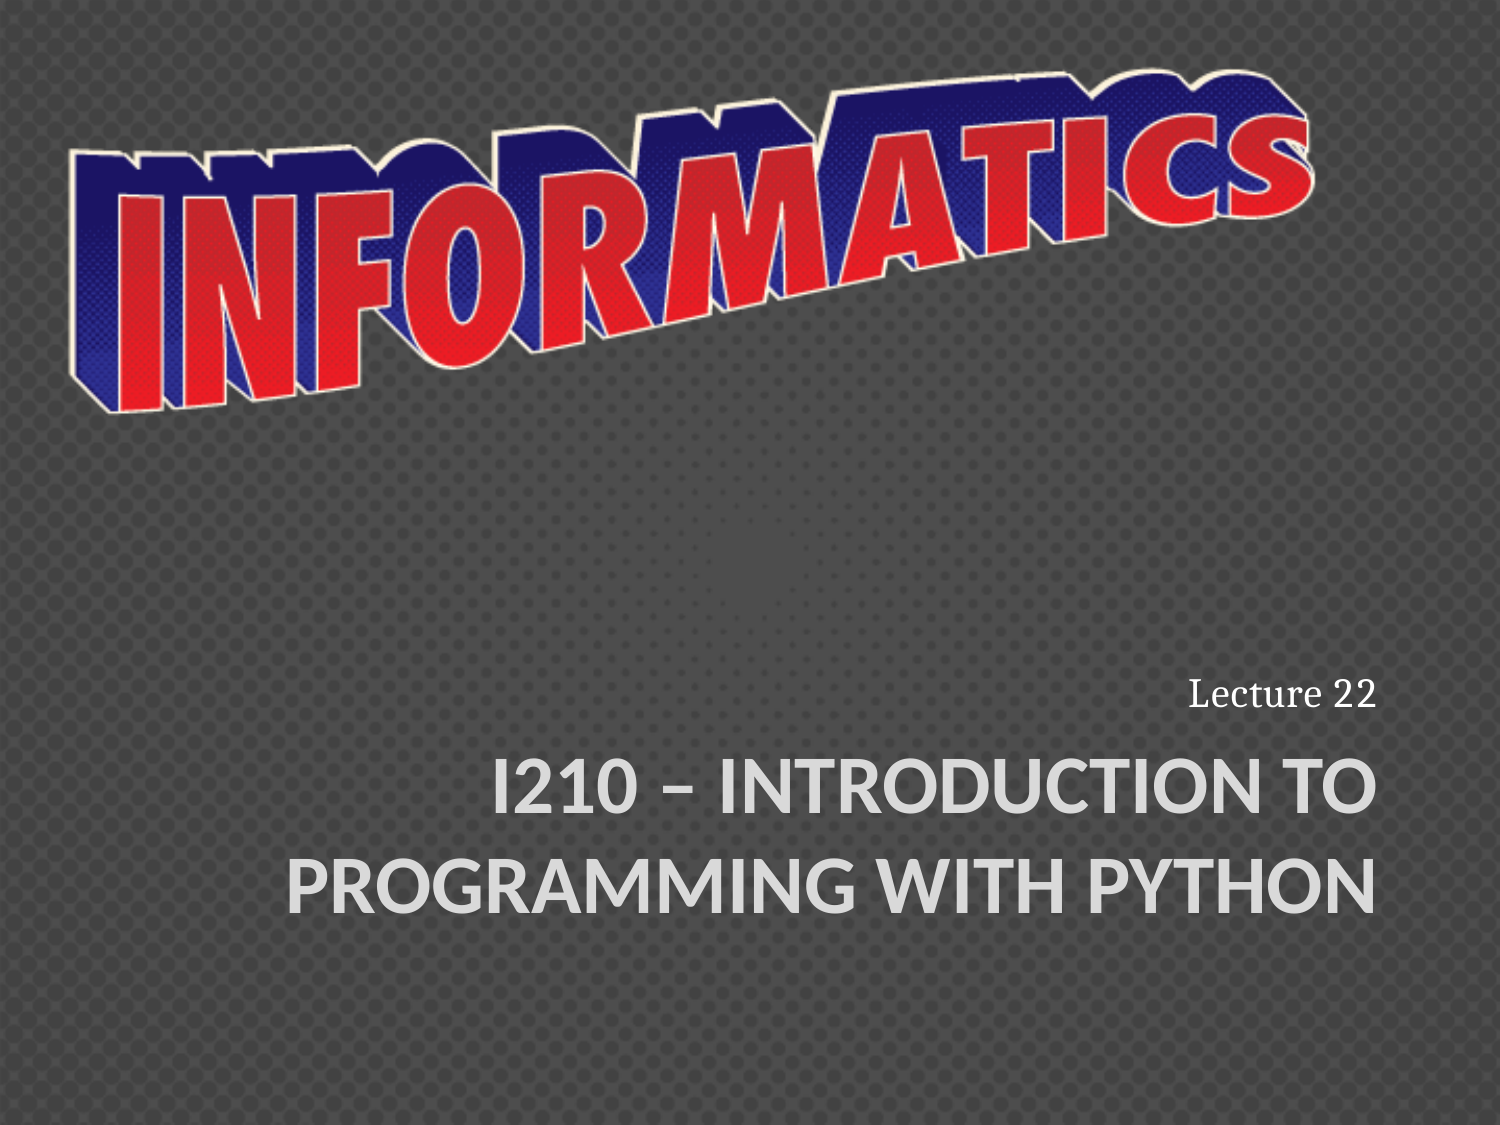

Lecture 22
# I210 – Introduction to Programming with Python